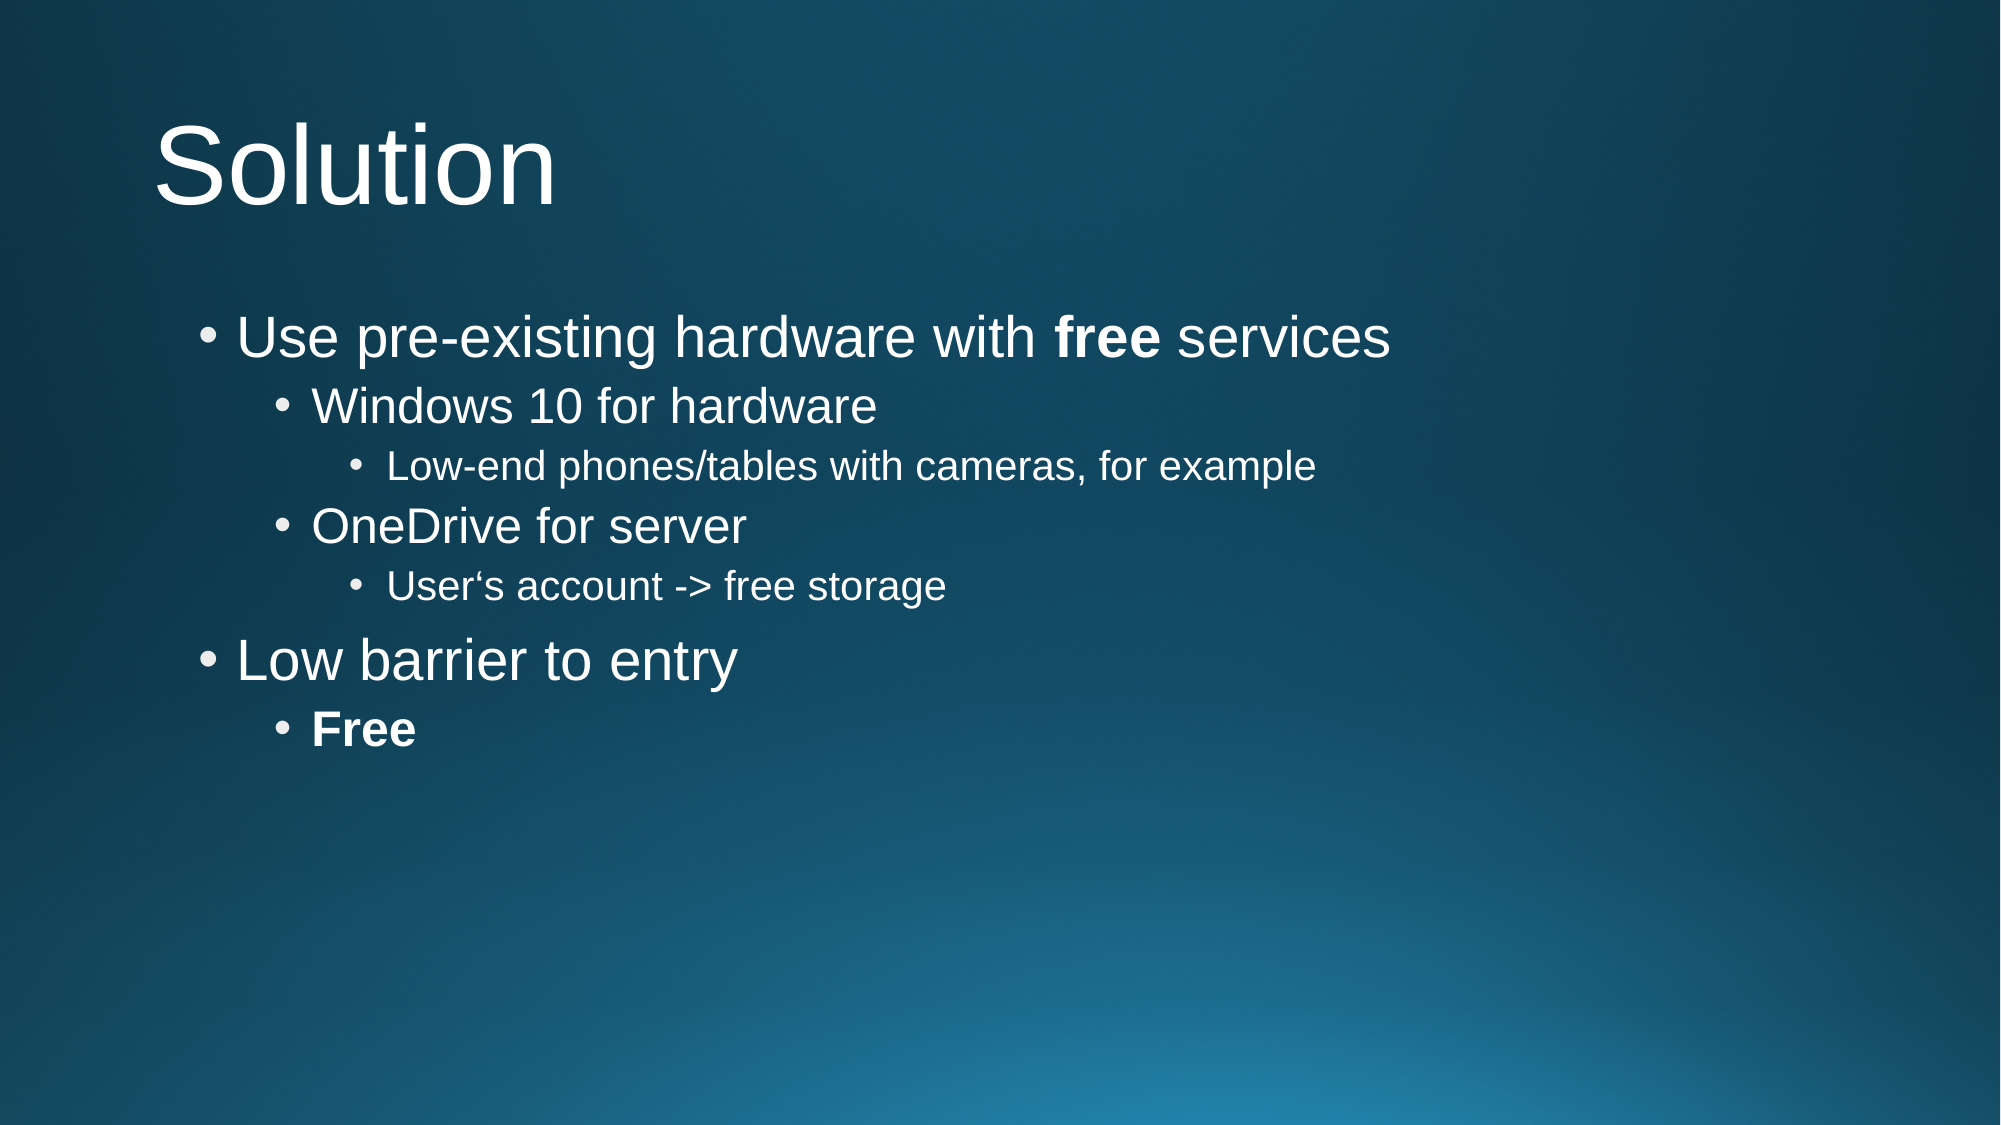

# Solution
Use pre-existing hardware with free services
Windows 10 for hardware
Low-end phones/tables with cameras, for example
OneDrive for server
User‘s account -> free storage
Low barrier to entry
Free